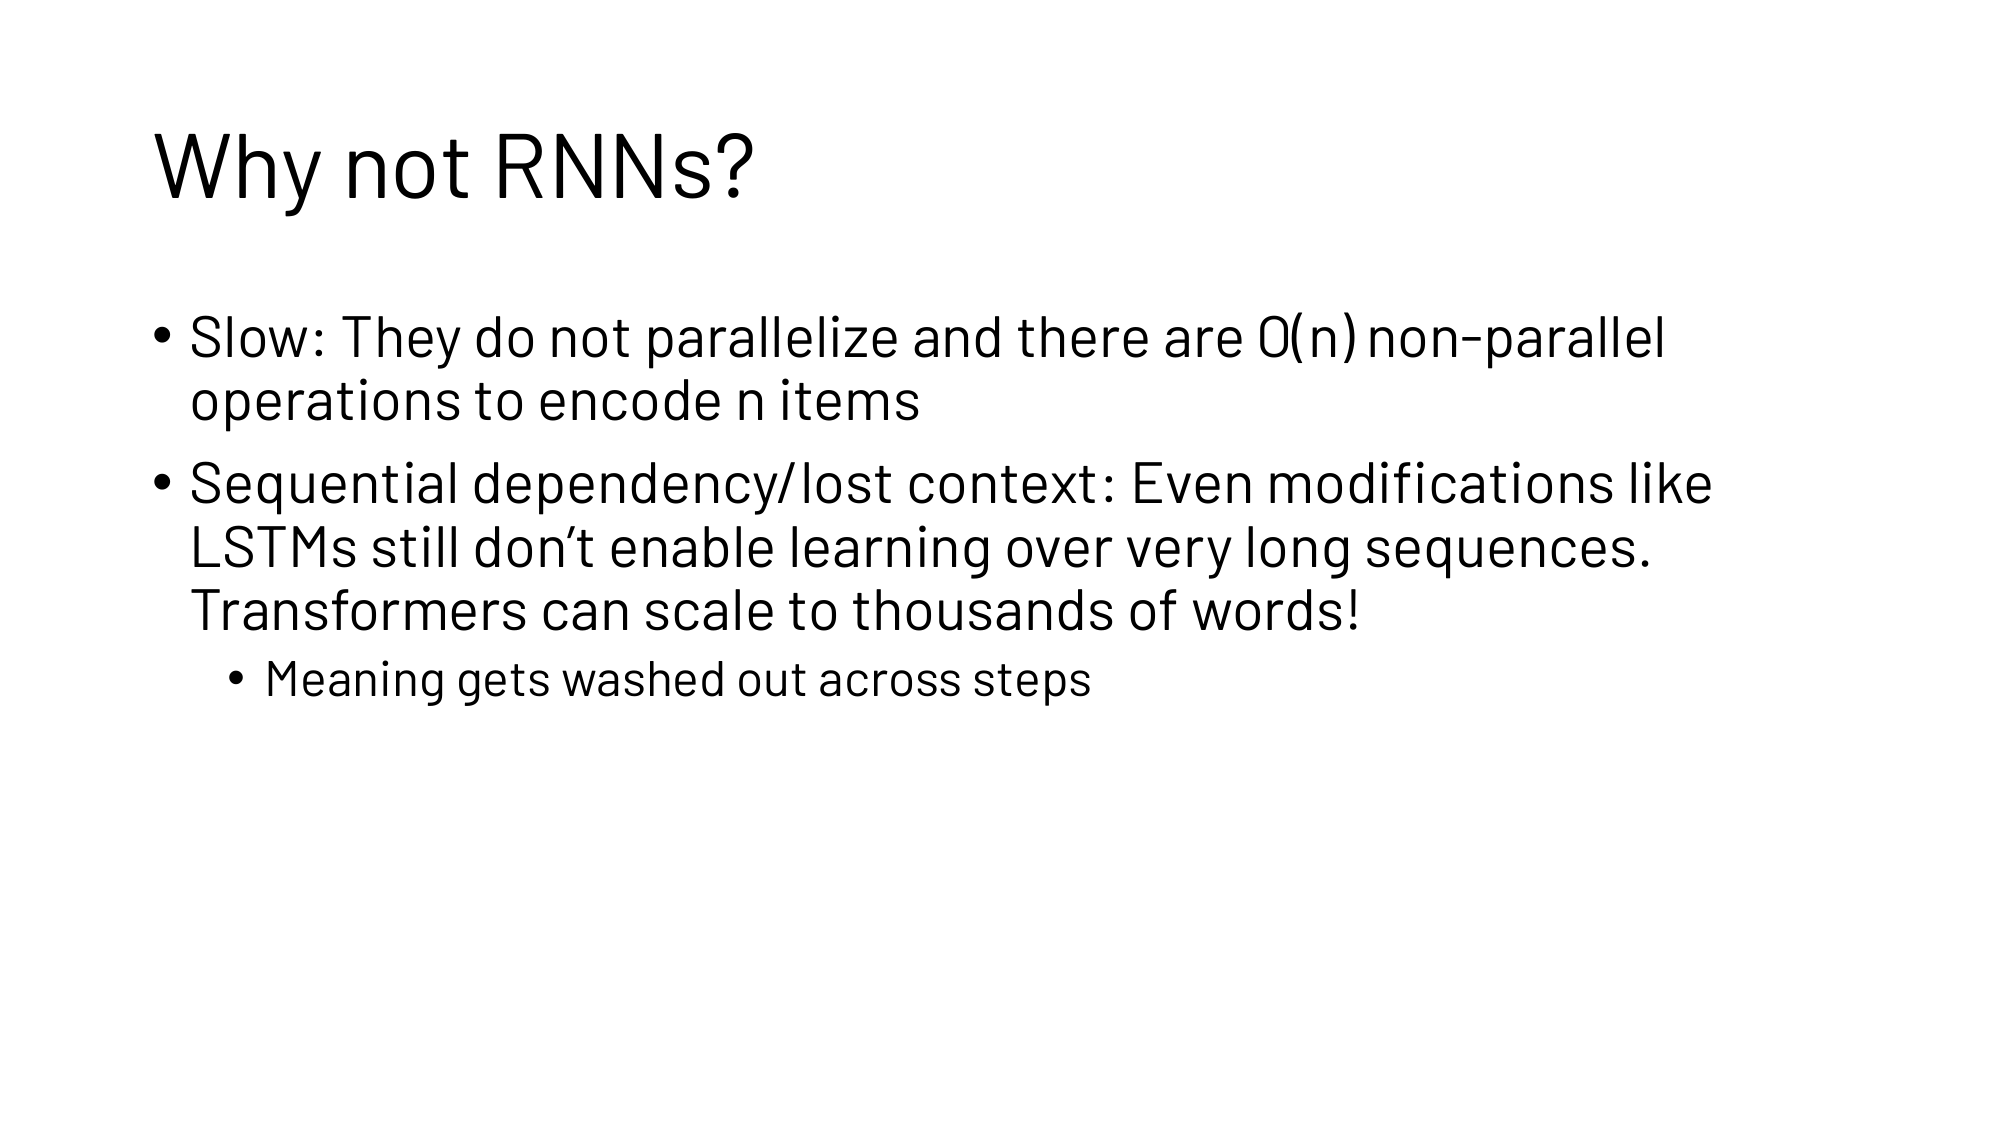

# Why not RNNs?
Slow: They do not parallelize and there are O(n) non-parallel operations to encode n items
Sequential dependency/lost context: Even modifications like LSTMs still don’t enable learning over very long sequences. Transformers can scale to thousands of words!
Meaning gets washed out across steps